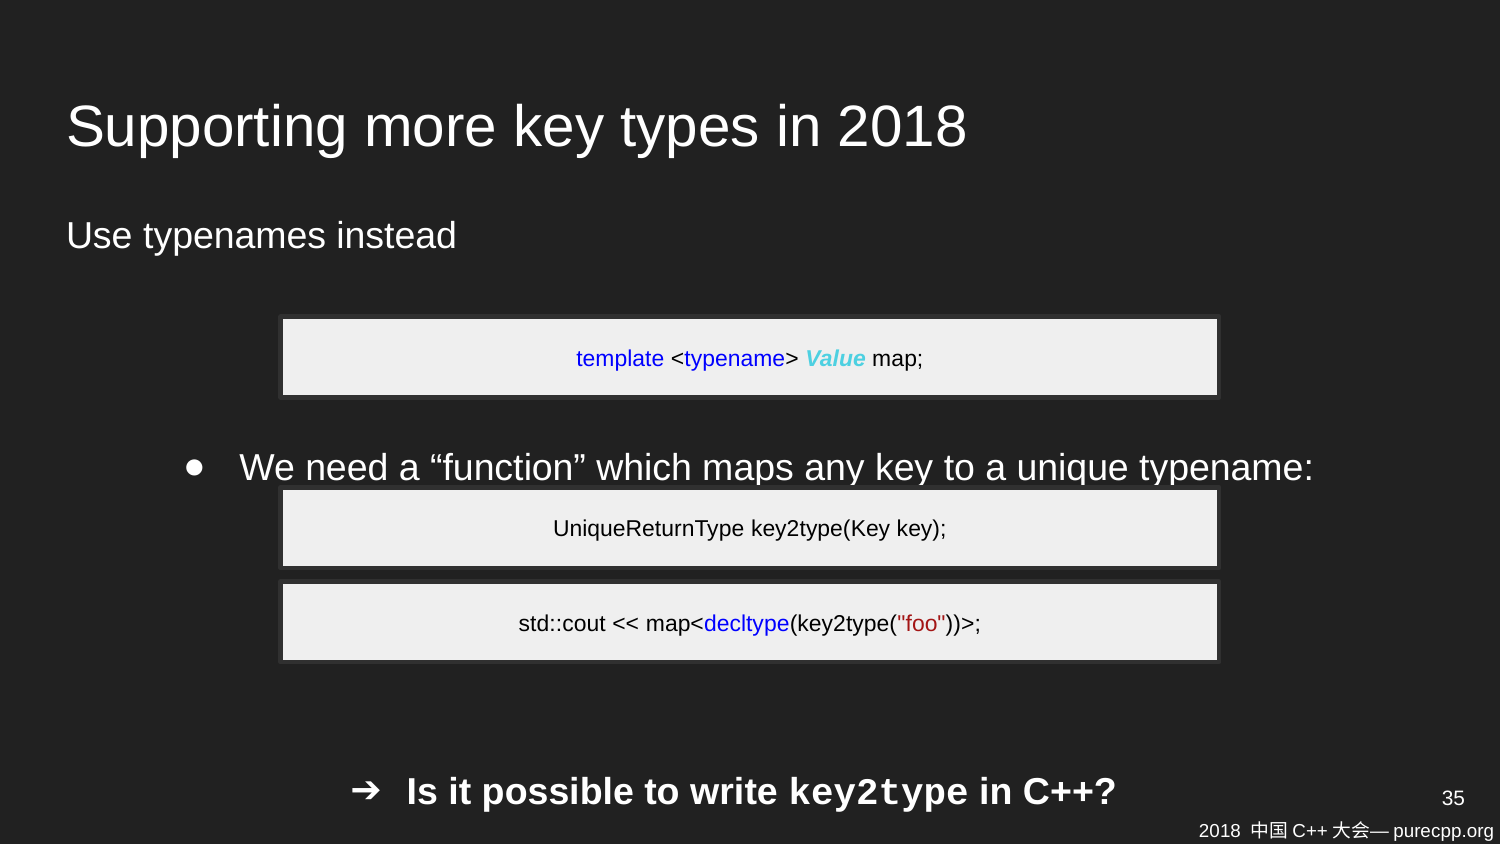

# Supporting more key types in 2018
Use typenames instead
template <typename> Value map;
We need a “function” which maps any key to a unique typename:
UniqueReturnType key2type(Key key);
std::cout << map<decltype(key2type("foo"))>;
Is it possible to write key2type in C++?
35